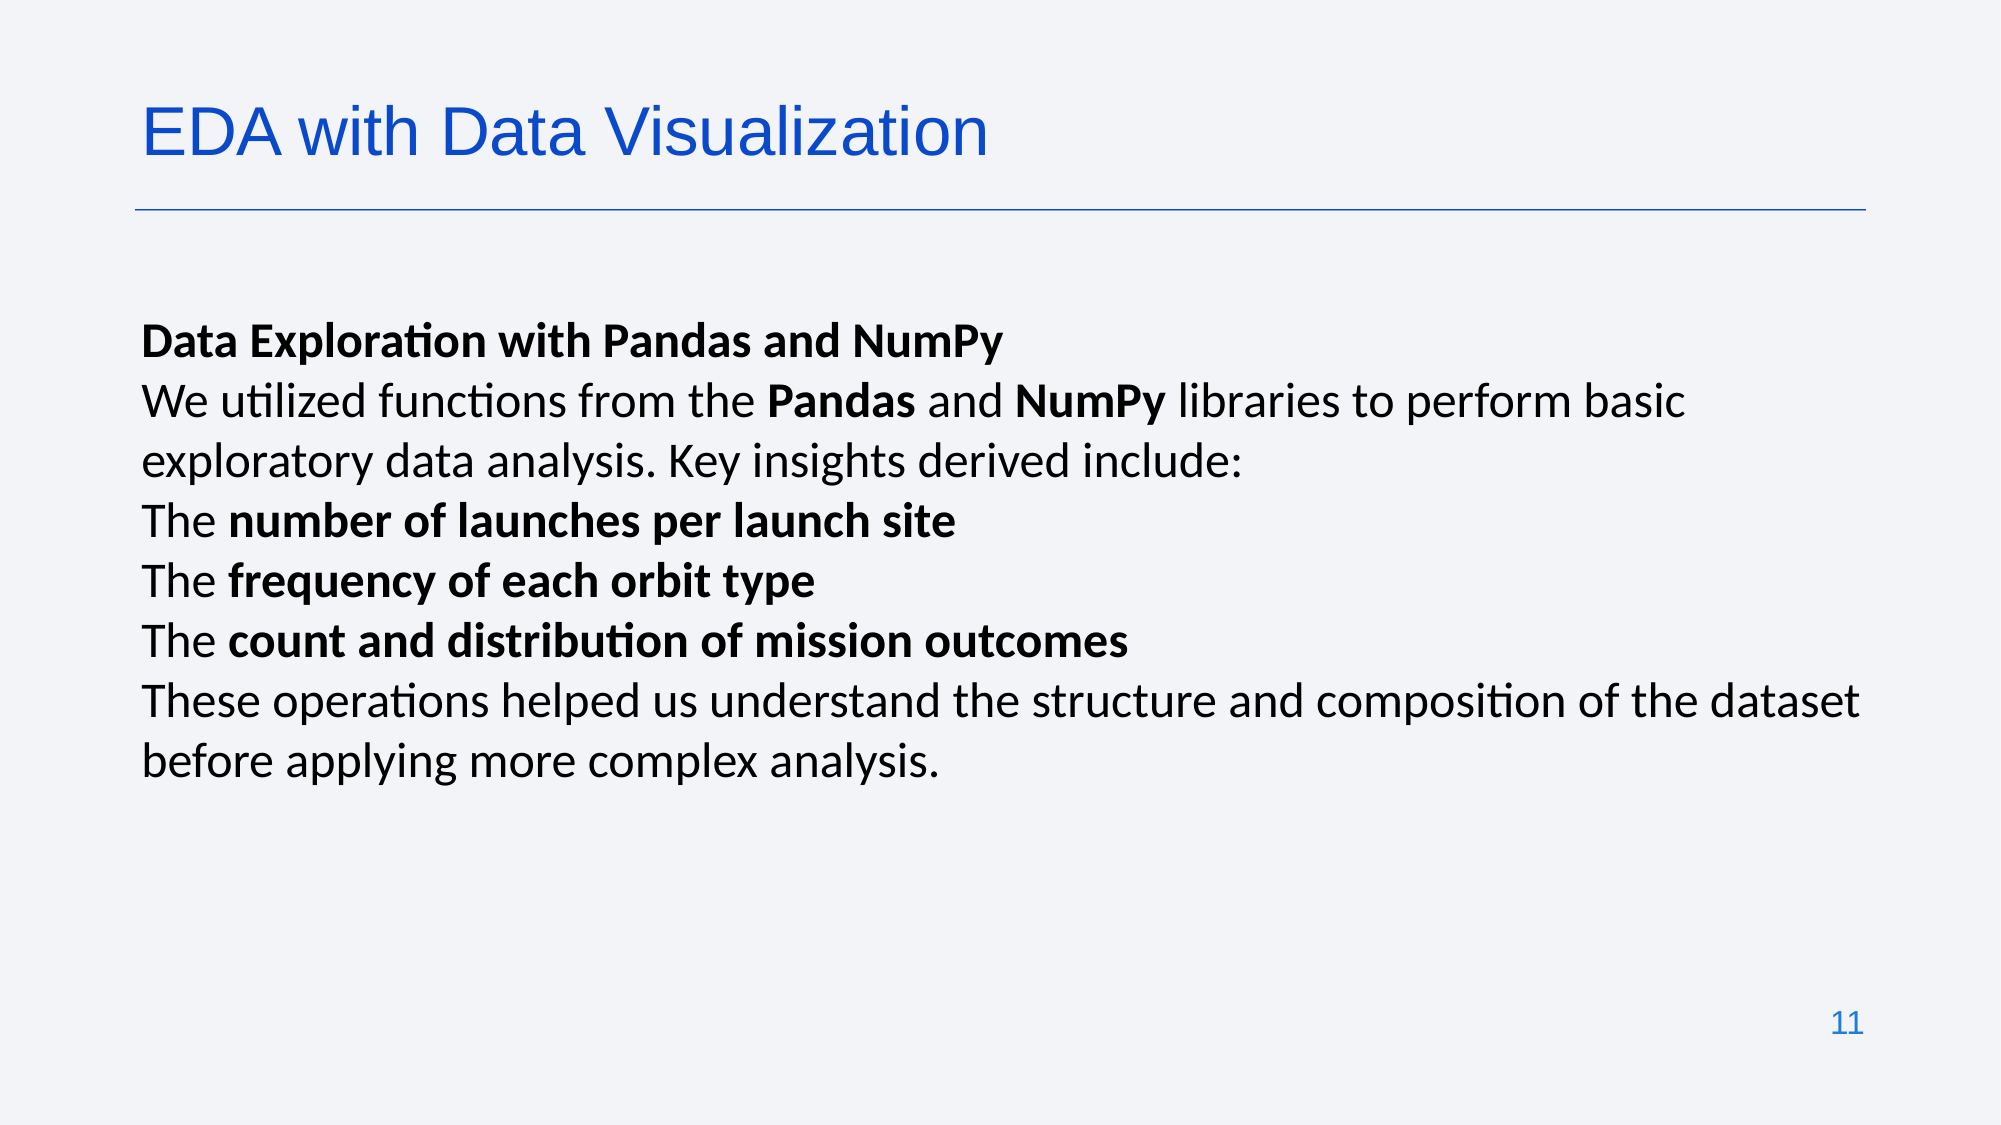

EDA with Data Visualization
Data Exploration with Pandas and NumPy
We utilized functions from the Pandas and NumPy libraries to perform basic exploratory data analysis. Key insights derived include:
The number of launches per launch site
The frequency of each orbit type
The count and distribution of mission outcomes
These operations helped us understand the structure and composition of the dataset before applying more complex analysis.

11